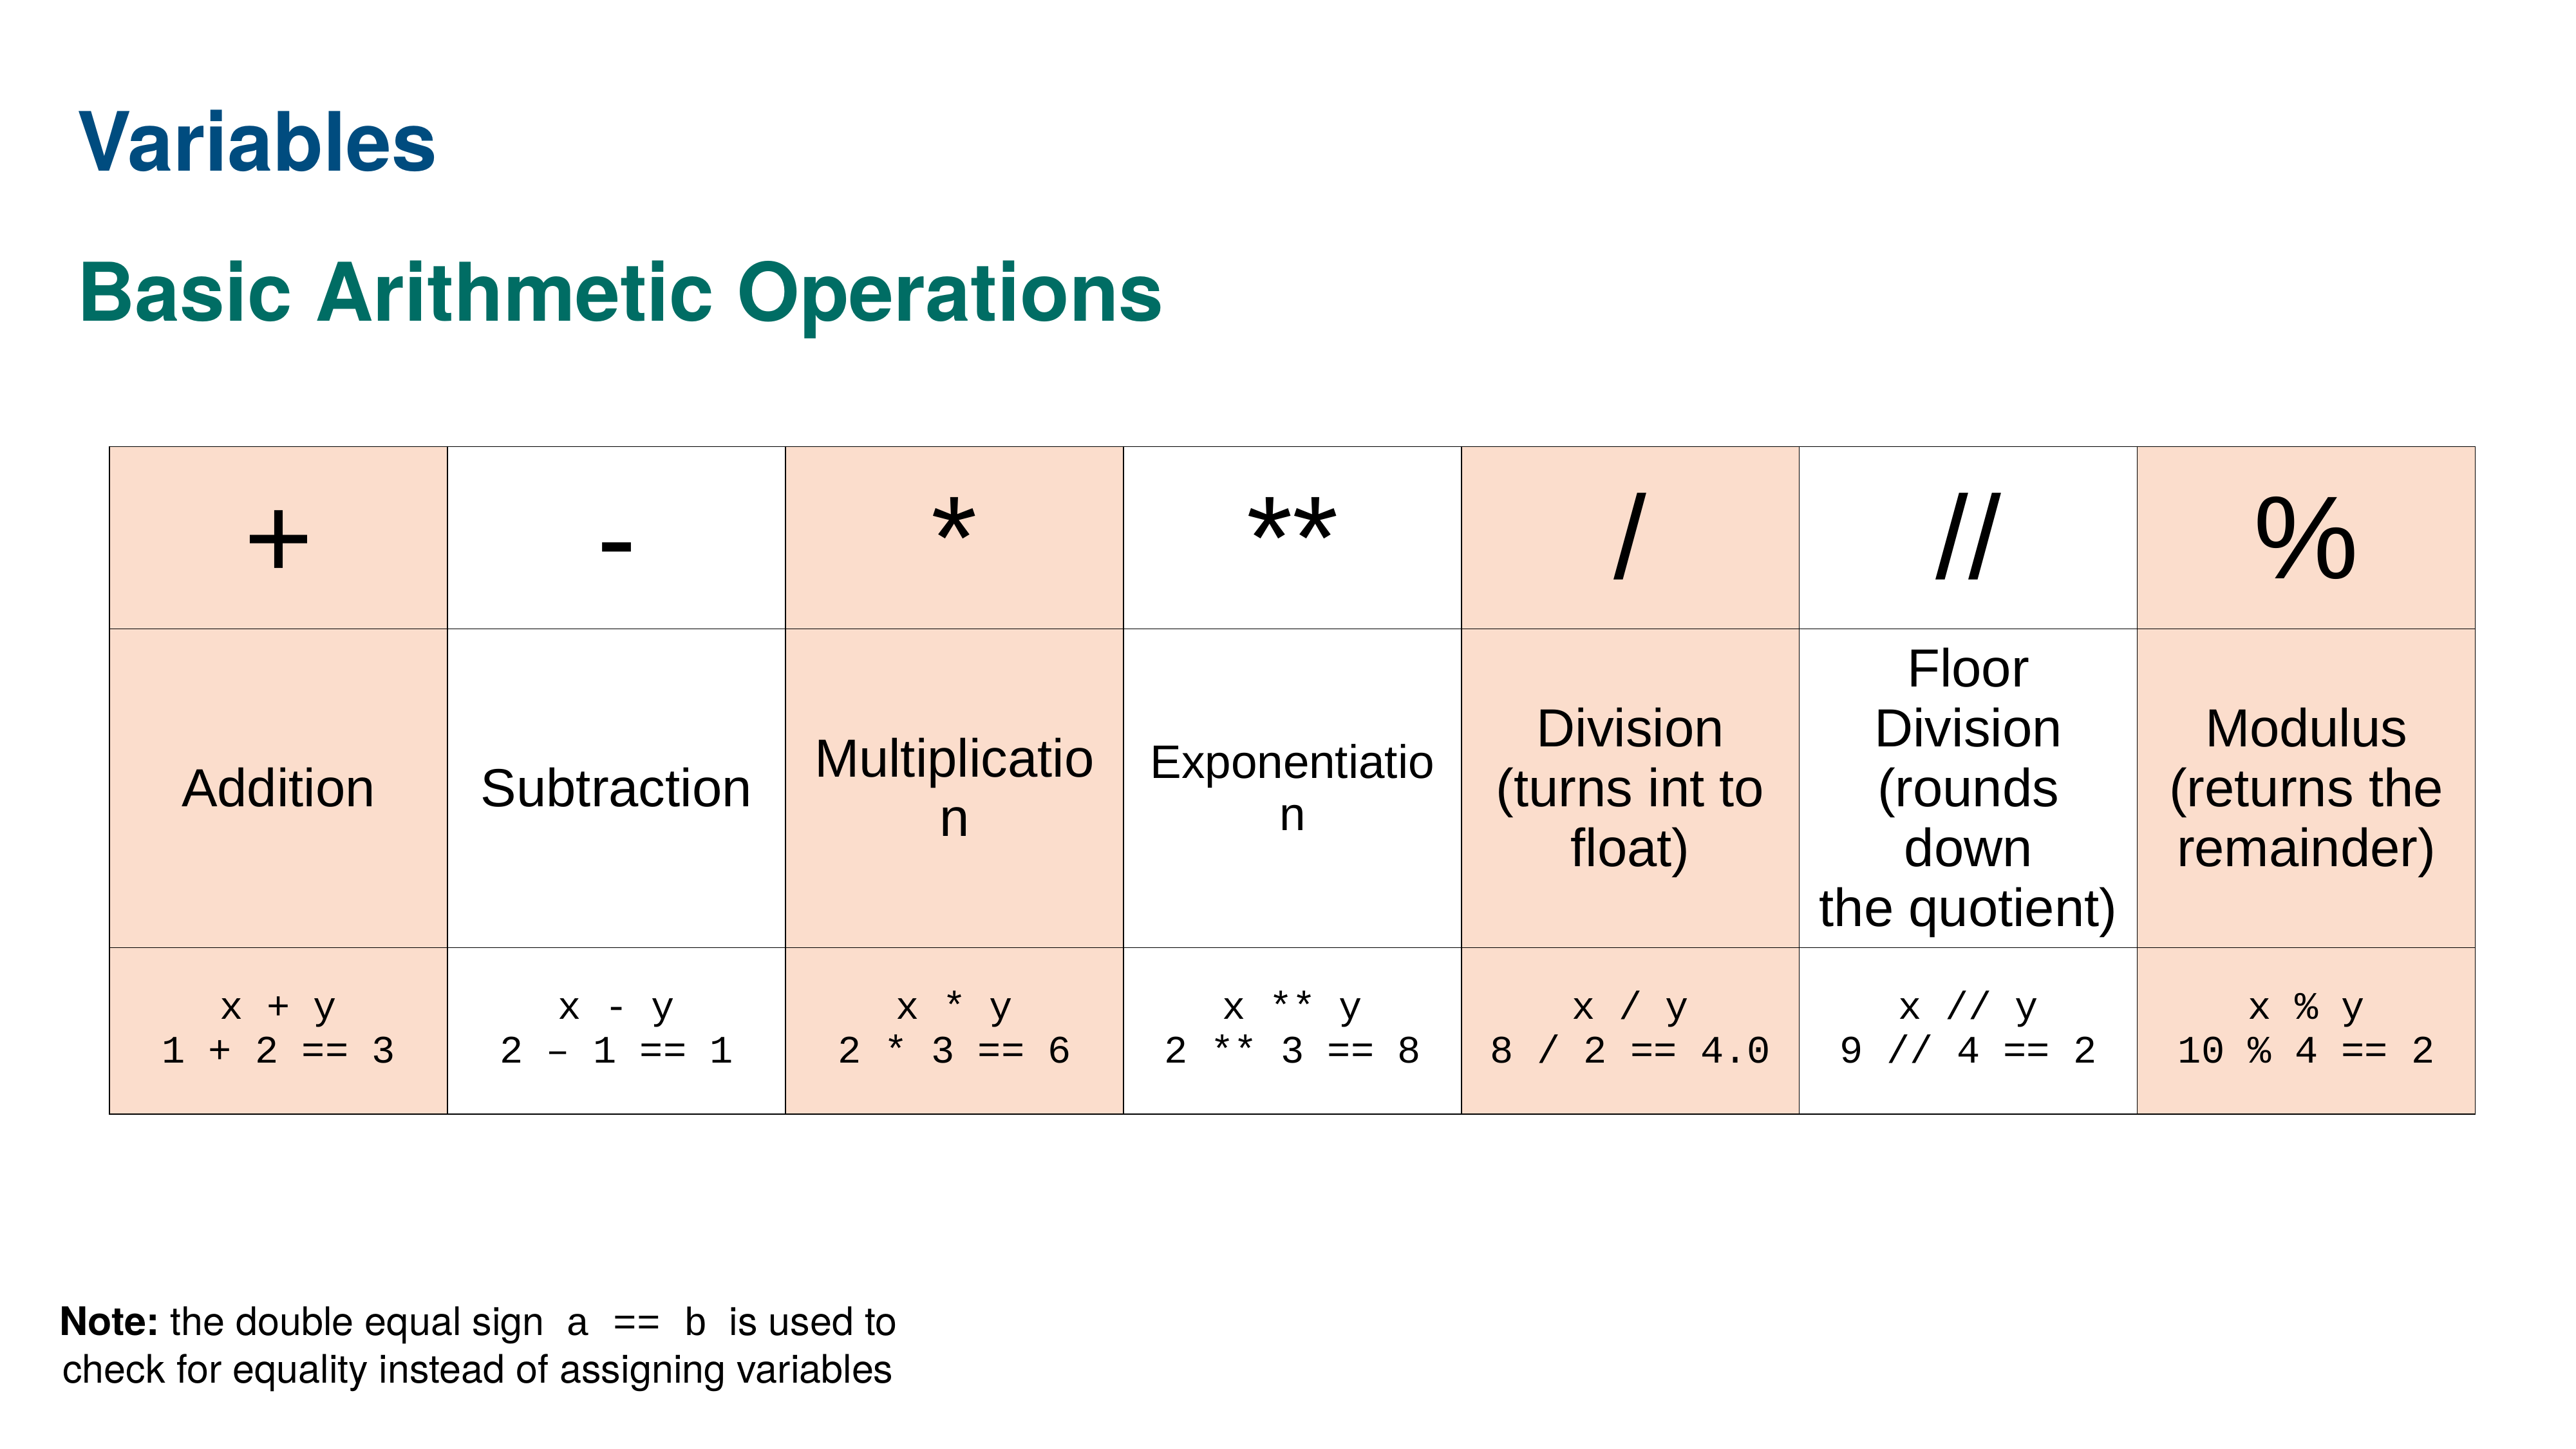

Variables
Basic Arithmetic Operations
| + | - | \* | \*\* | / | // | % |
| --- | --- | --- | --- | --- | --- | --- |
| Addition | Subtraction | Multiplication | Exponentiation | Division (turns int to float) | Floor Division (rounds down the quotient) | Modulus (returns the remainder) |
| x + y 1 + 2 == 3 | x - y 2 – 1 == 1 | x \* y 2 \* 3 == 6 | x \*\* y 2 \*\* 3 == 8 | x / y 8 / 2 == 4.0 | x // y 9 // 4 == 2 | x % y 10 % 4 == 2 |
Note: the double equal sign  a == b  is used to check for equality instead of assigning variables